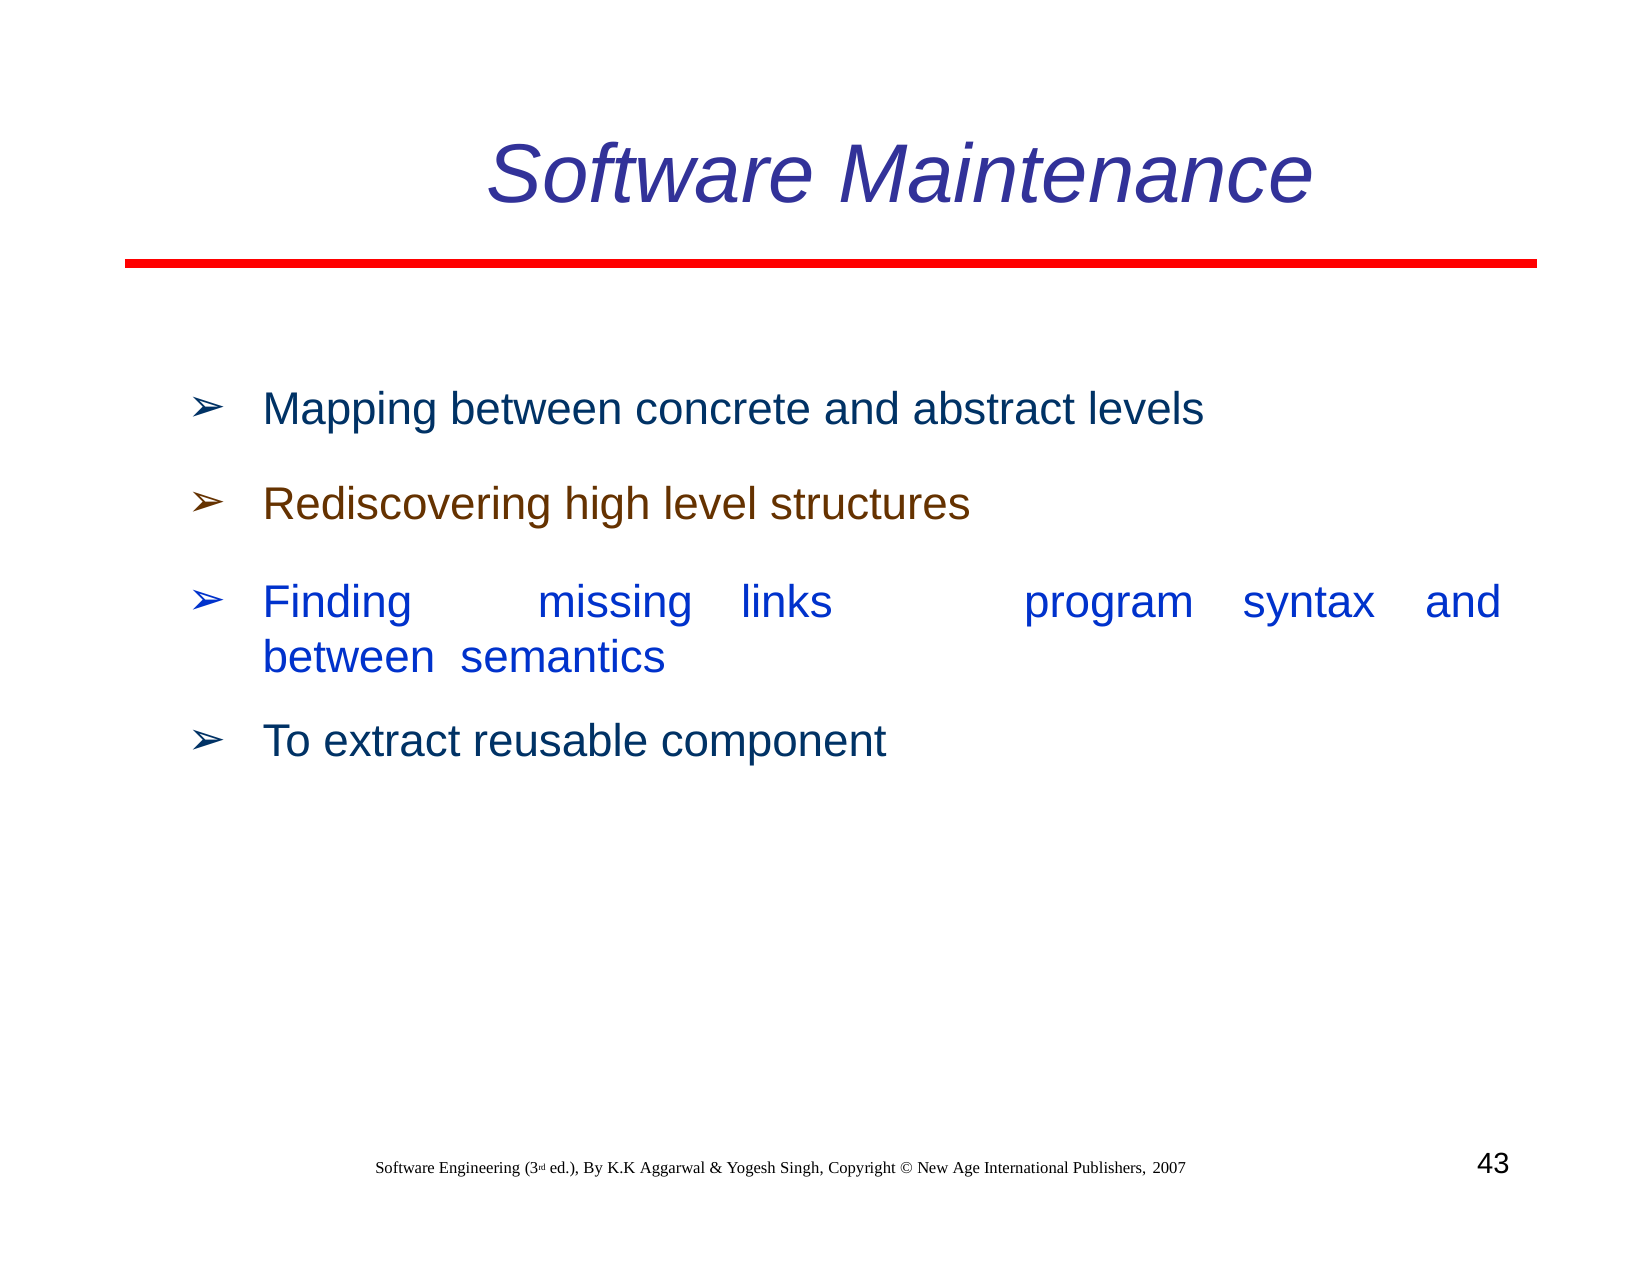

# Software Maintenance

Mapping between concrete and abstract levels
Rediscovering high level structures
Finding	missing	links	between  semantics
To extract reusable component
program
syntax	and
43
Software Engineering (3rd  ed.), By K.K Aggarwal & Yogesh Singh, Copyright © New Age International Publishers, 2007